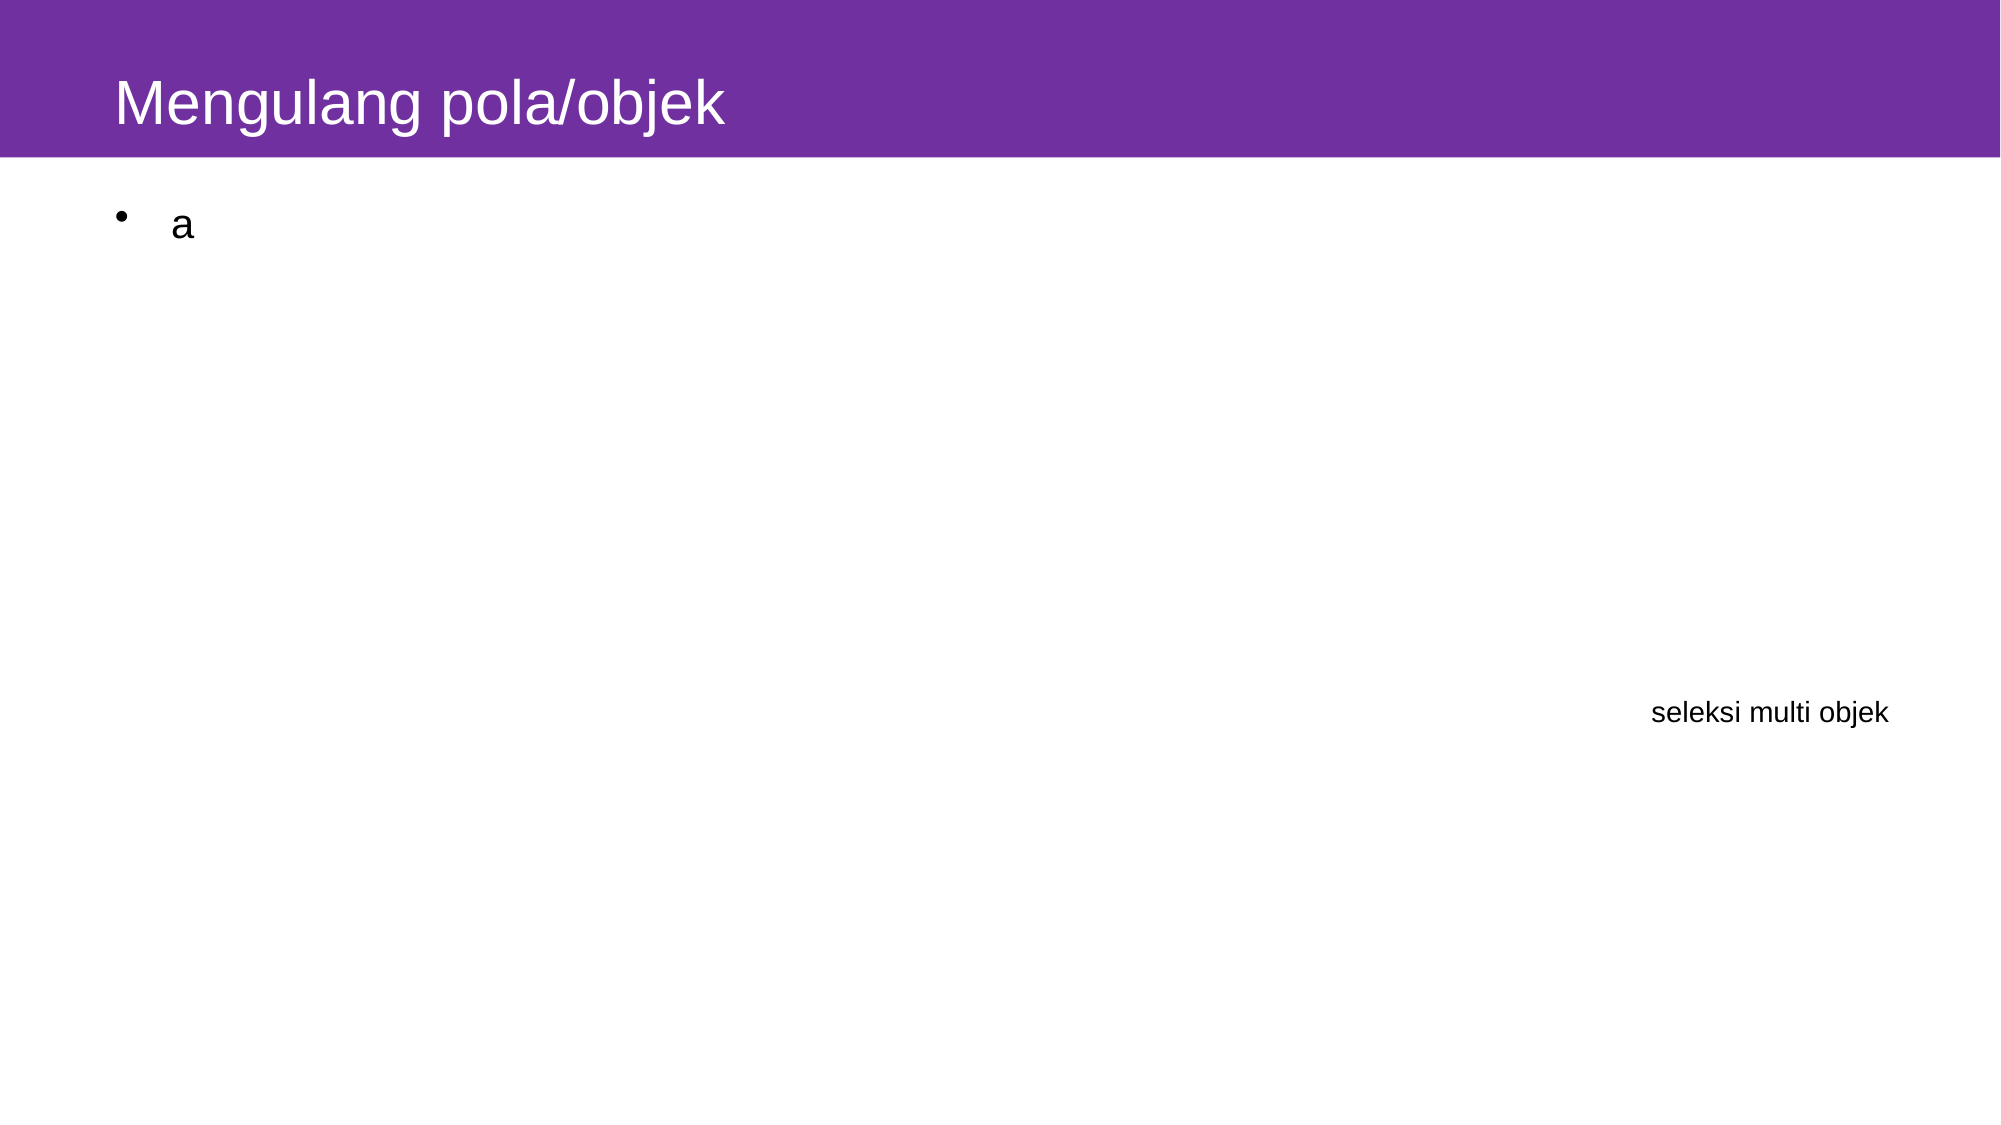

# Mengulang pola/objek
a
seleksi multi objek